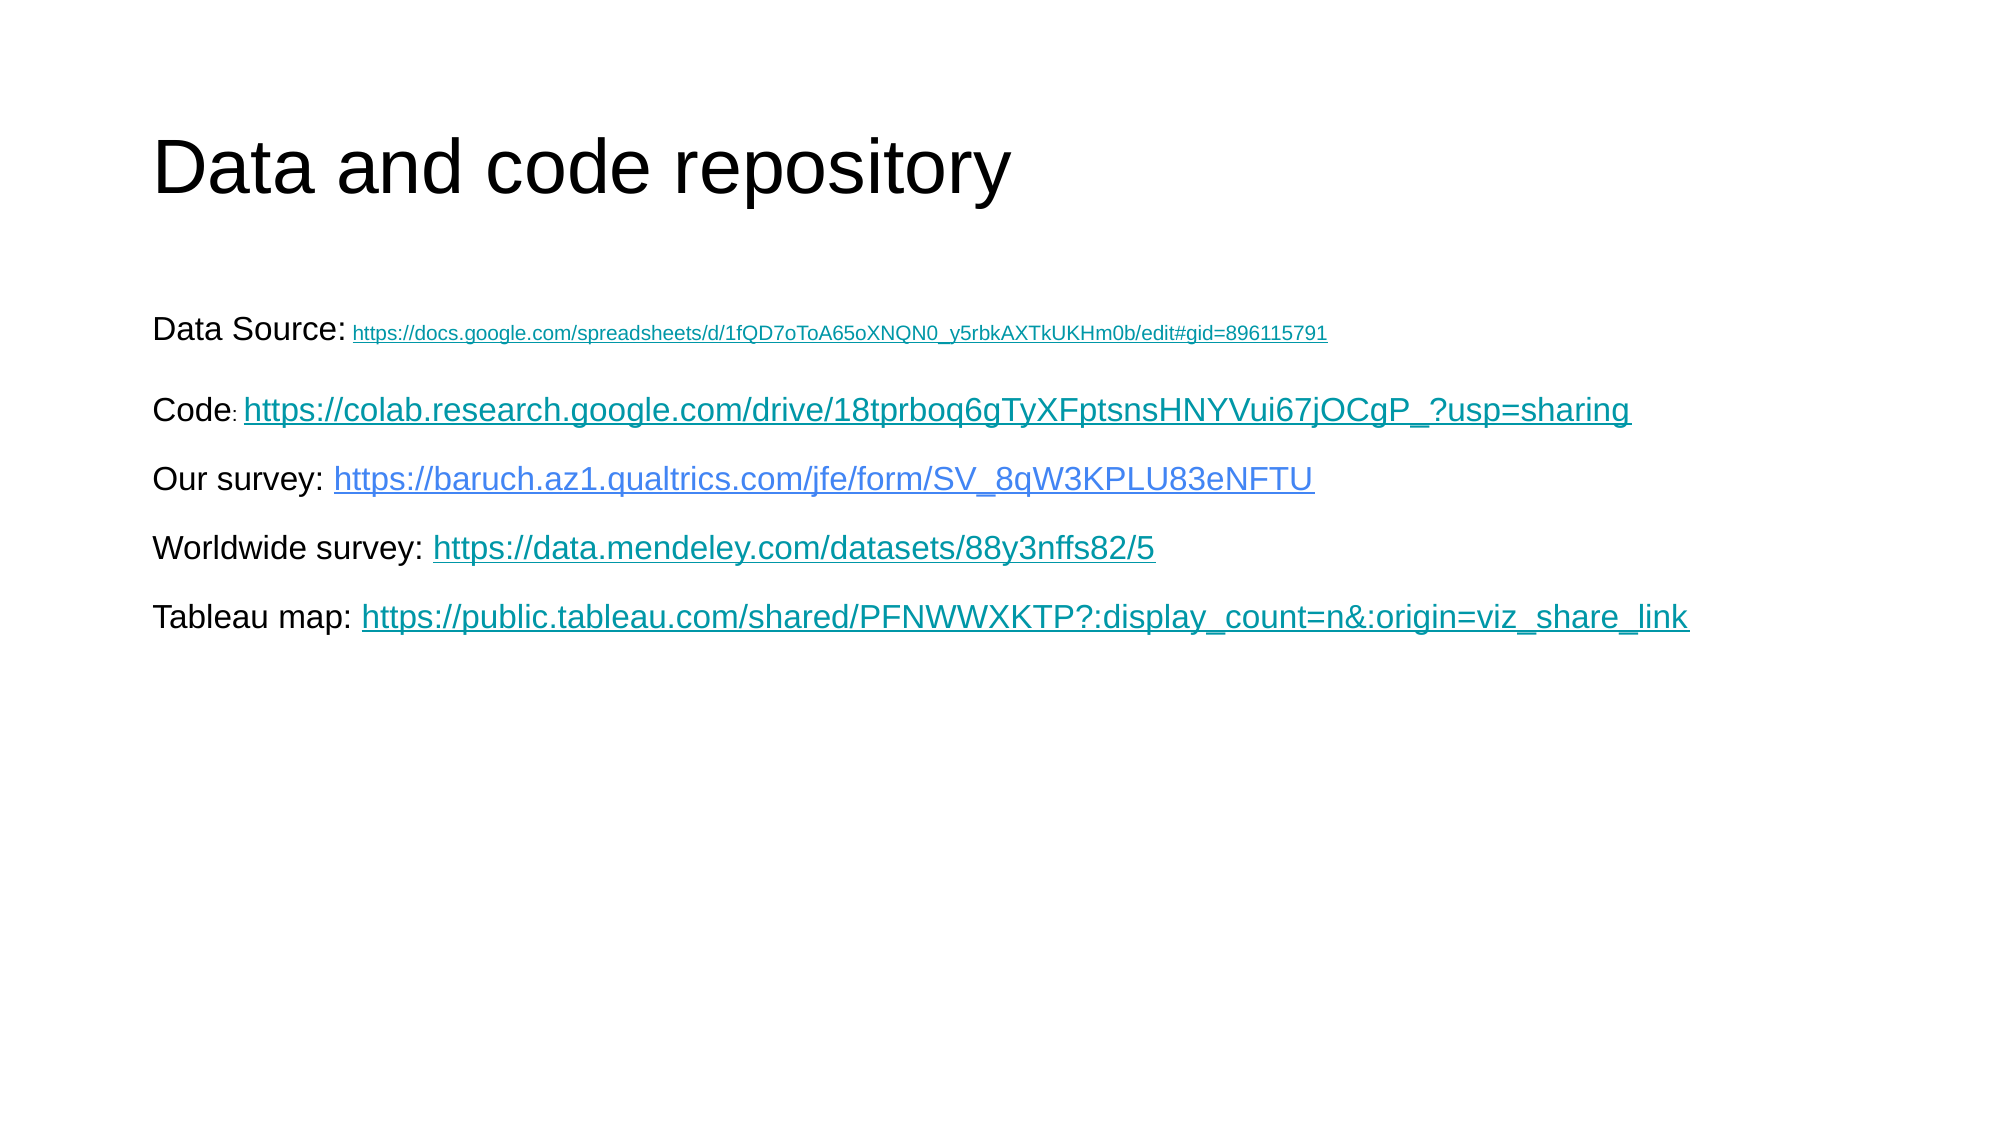

# Data and code repository
Data Source: https://docs.google.com/spreadsheets/d/1fQD7oToA65oXNQN0_y5rbkAXTkUKHm0b/edit#gid=896115791

Code: https://colab.research.google.com/drive/18tprboq6gTyXFptsnsHNYVui67jOCgP_?usp=sharing
Our survey: https://baruch.az1.qualtrics.com/jfe/form/SV_8qW3KPLU83eNFTU
Worldwide survey: https://data.mendeley.com/datasets/88y3nffs82/5
Tableau map: https://public.tableau.com/shared/PFNWWXKTP?:display_count=n&:origin=viz_share_link